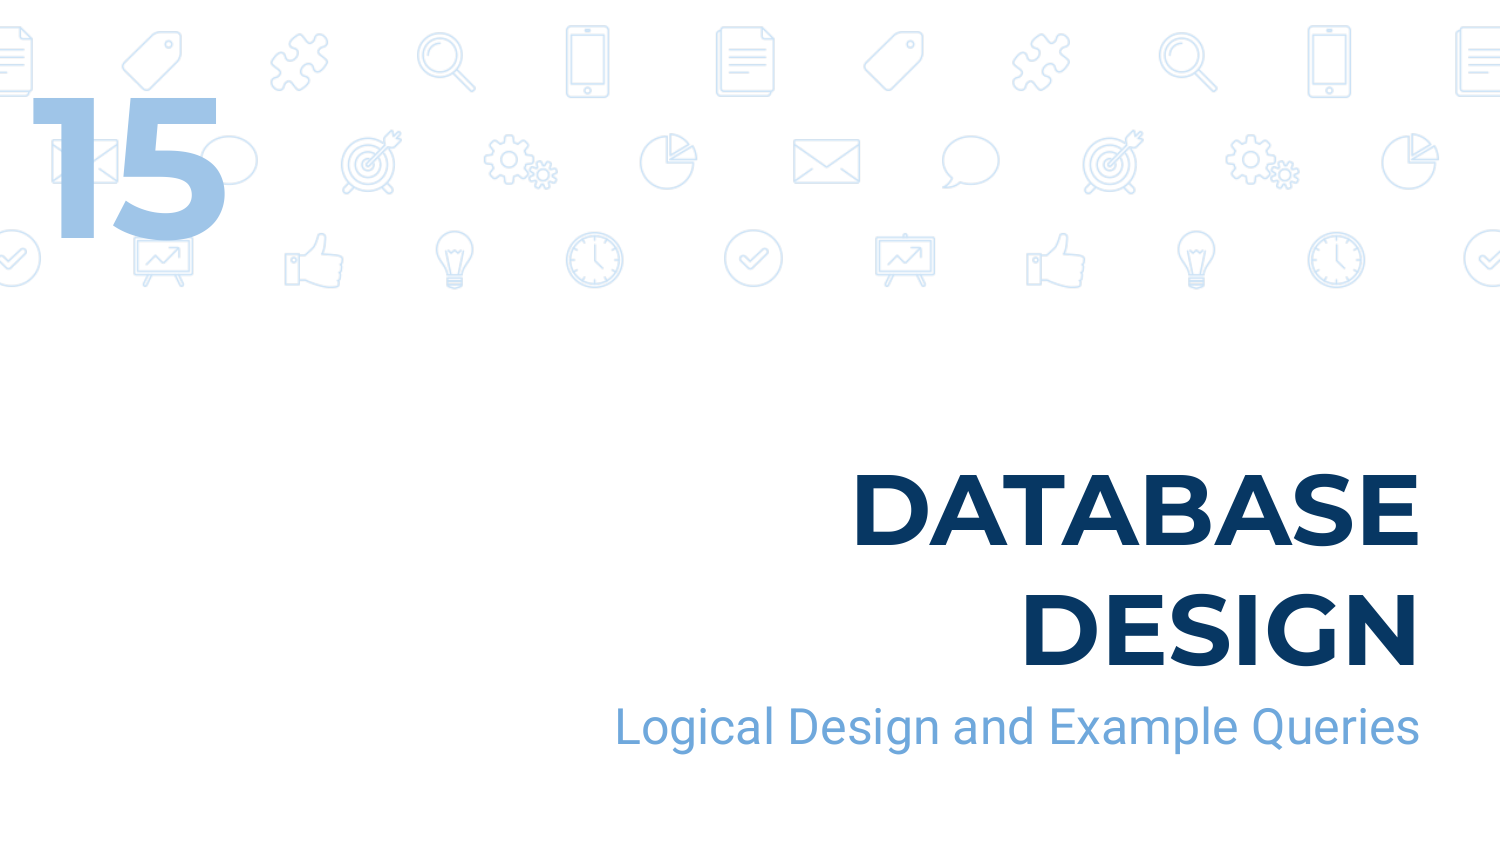

15
# DATABASE DESIGN
Logical Design and Example Queries